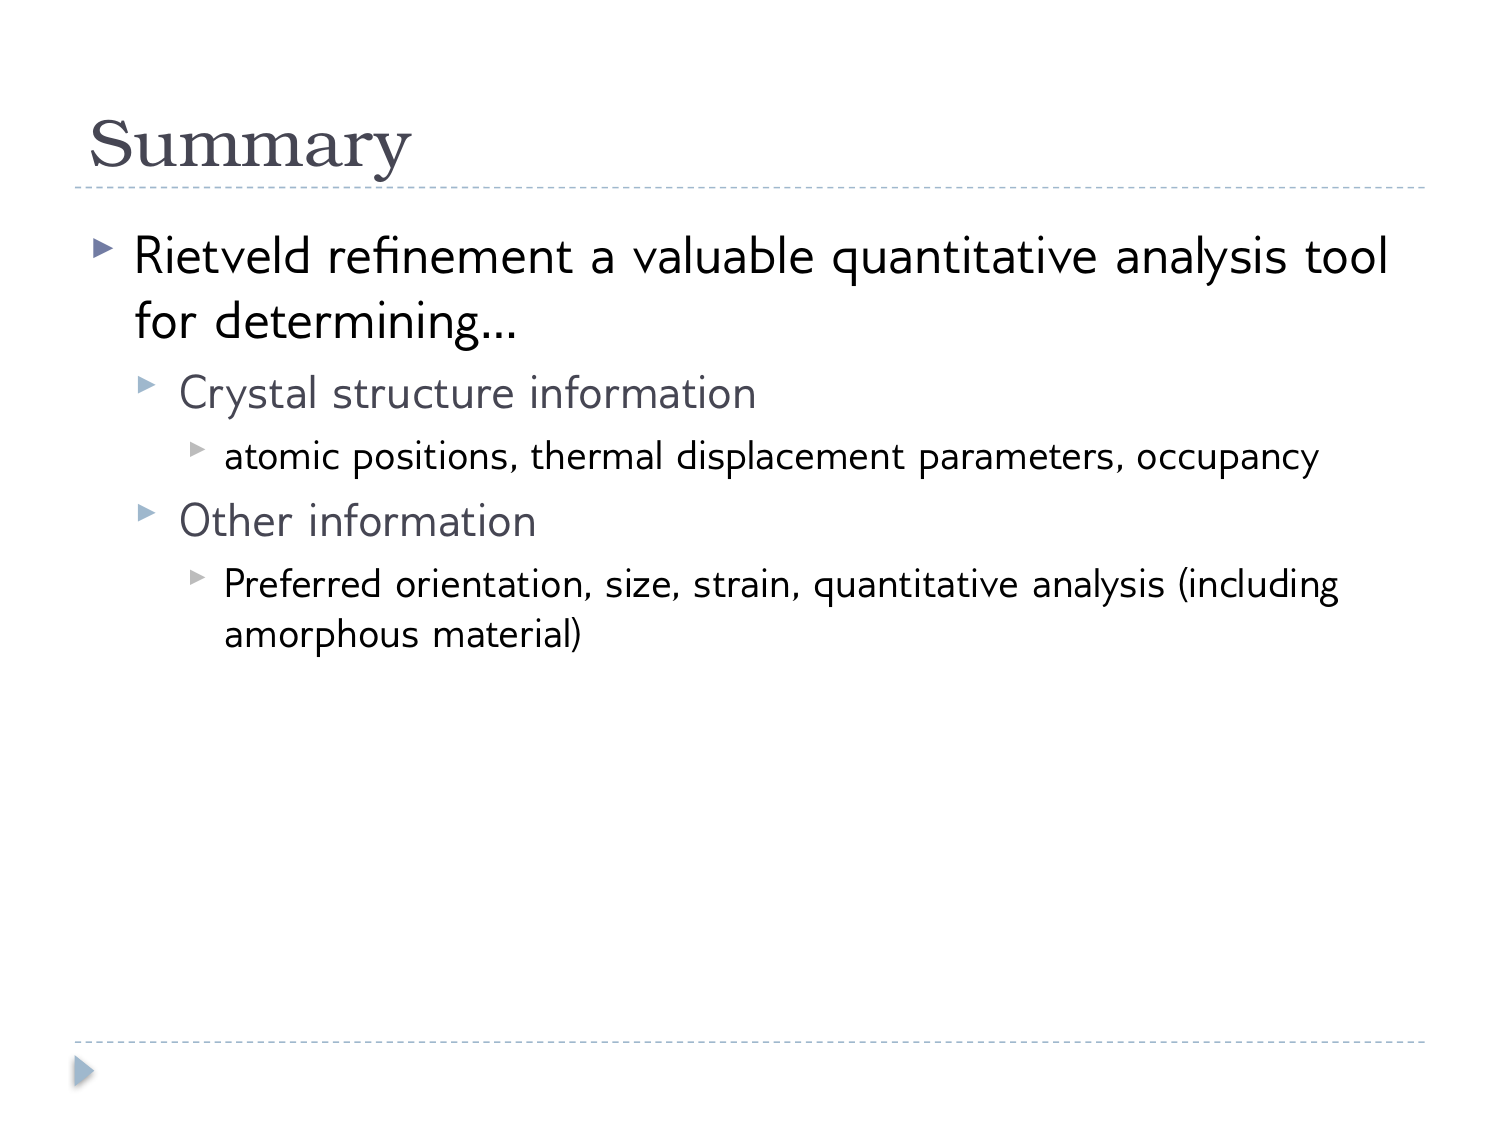

# Summary
Rietveld refinement a valuable quantitative analysis tool for determining…
Crystal structure information
atomic positions, thermal displacement parameters, occupancy
Other information
Preferred orientation, size, strain, quantitative analysis (including amorphous material)